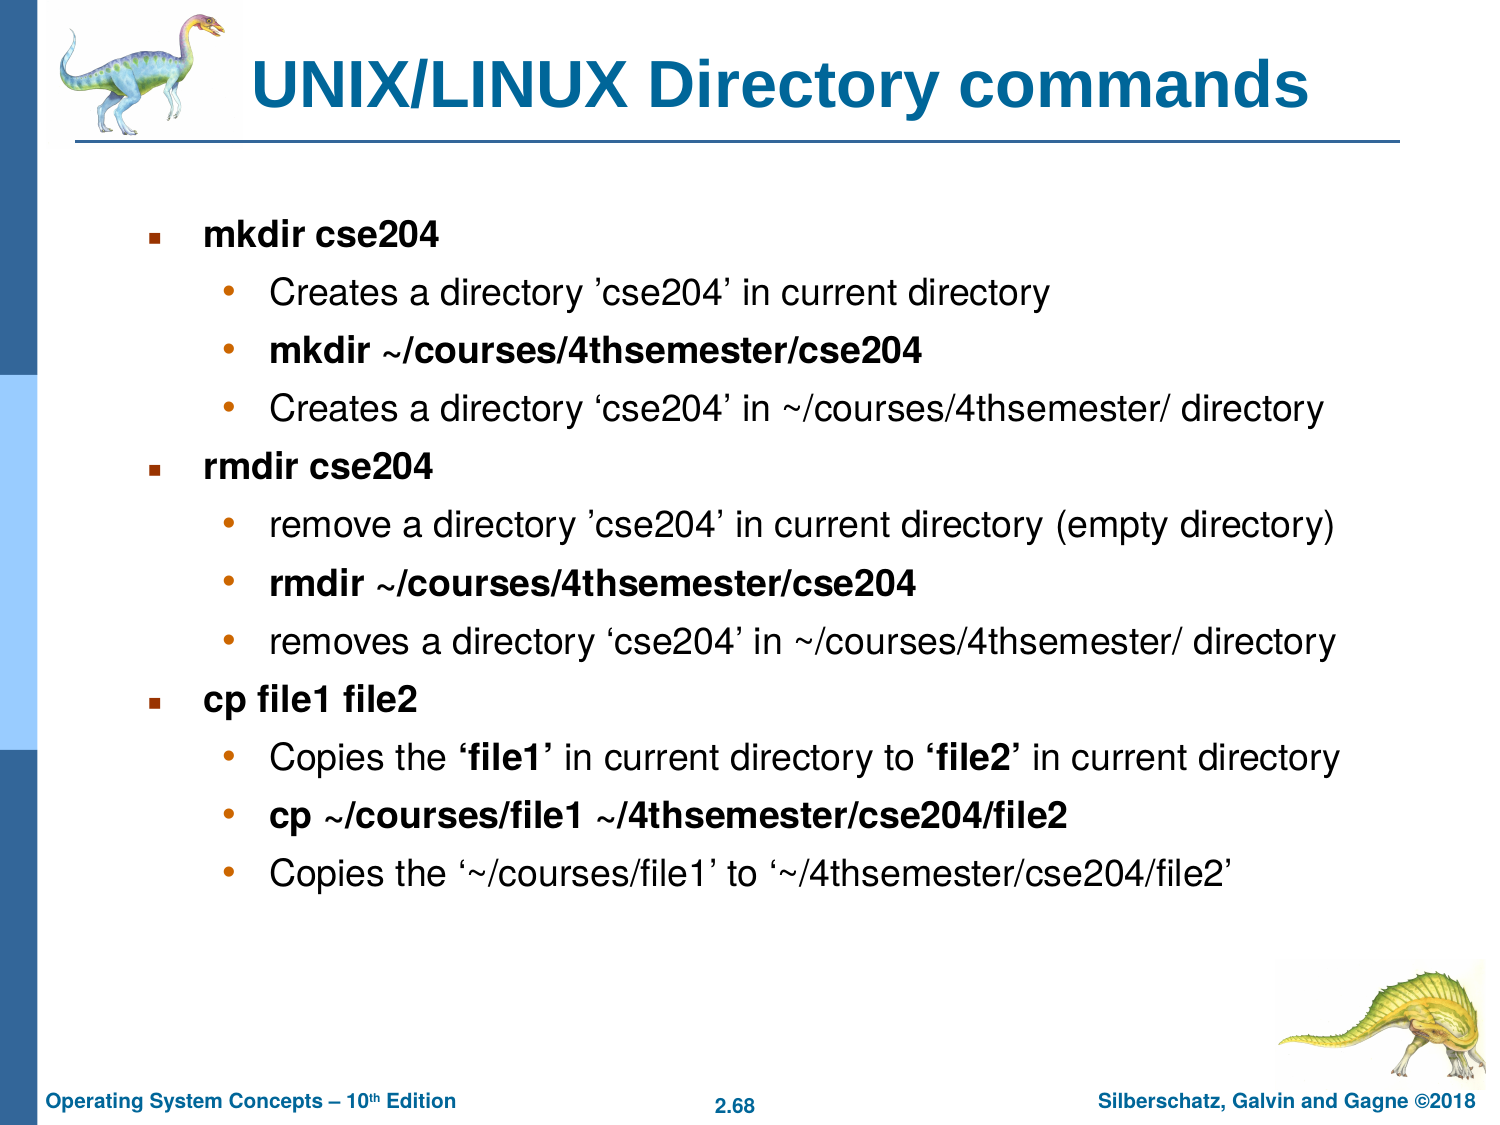

# UNIX/LINUX Directory commands
mkdir cse204
Creates a directory ’cse204’ in current directory
mkdir ~/courses/4thsemester/cse204
Creates a directory ‘cse204’ in ~/courses/4thsemester/ directory
rmdir cse204
remove a directory ’cse204’ in current directory (empty directory)
rmdir ~/courses/4thsemester/cse204
removes a directory ‘cse204’ in ~/courses/4thsemester/ directory
cp file1 file2
Copies the ‘file1’ in current directory to ‘file2’ in current directory
cp ~/courses/file1 ~/4thsemester/cse204/file2
Copies the ‘~/courses/file1’ to ‘~/4thsemester/cse204/file2’